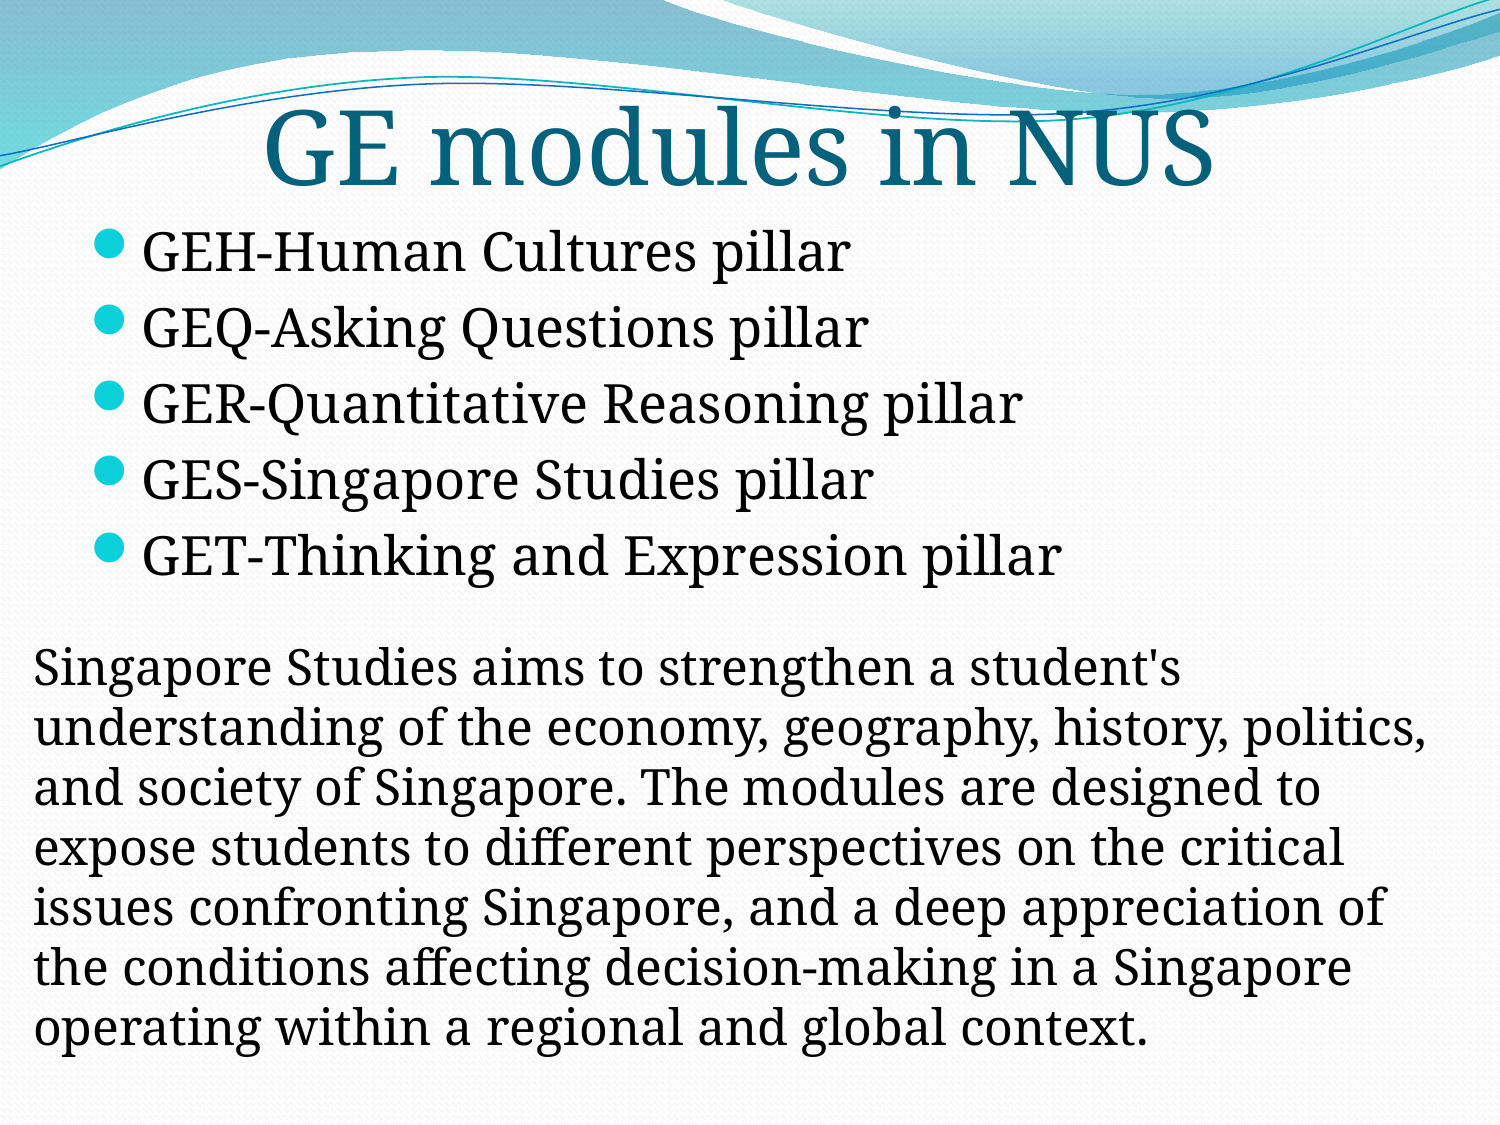

# GE modules in NUS
GEH-Human Cultures pillar
GEQ-Asking Questions pillar
GER-Quantitative Reasoning pillar
GES-Singapore Studies pillar
GET-Thinking and Expression pillar
Singapore Studies aims to strengthen a student's understanding of the economy, geography, history, politics, and society of Singapore. The modules are designed to expose students to different perspectives on the critical issues confronting Singapore, and a deep appreciation of the conditions affecting decision-making in a Singapore operating within a regional and global context.